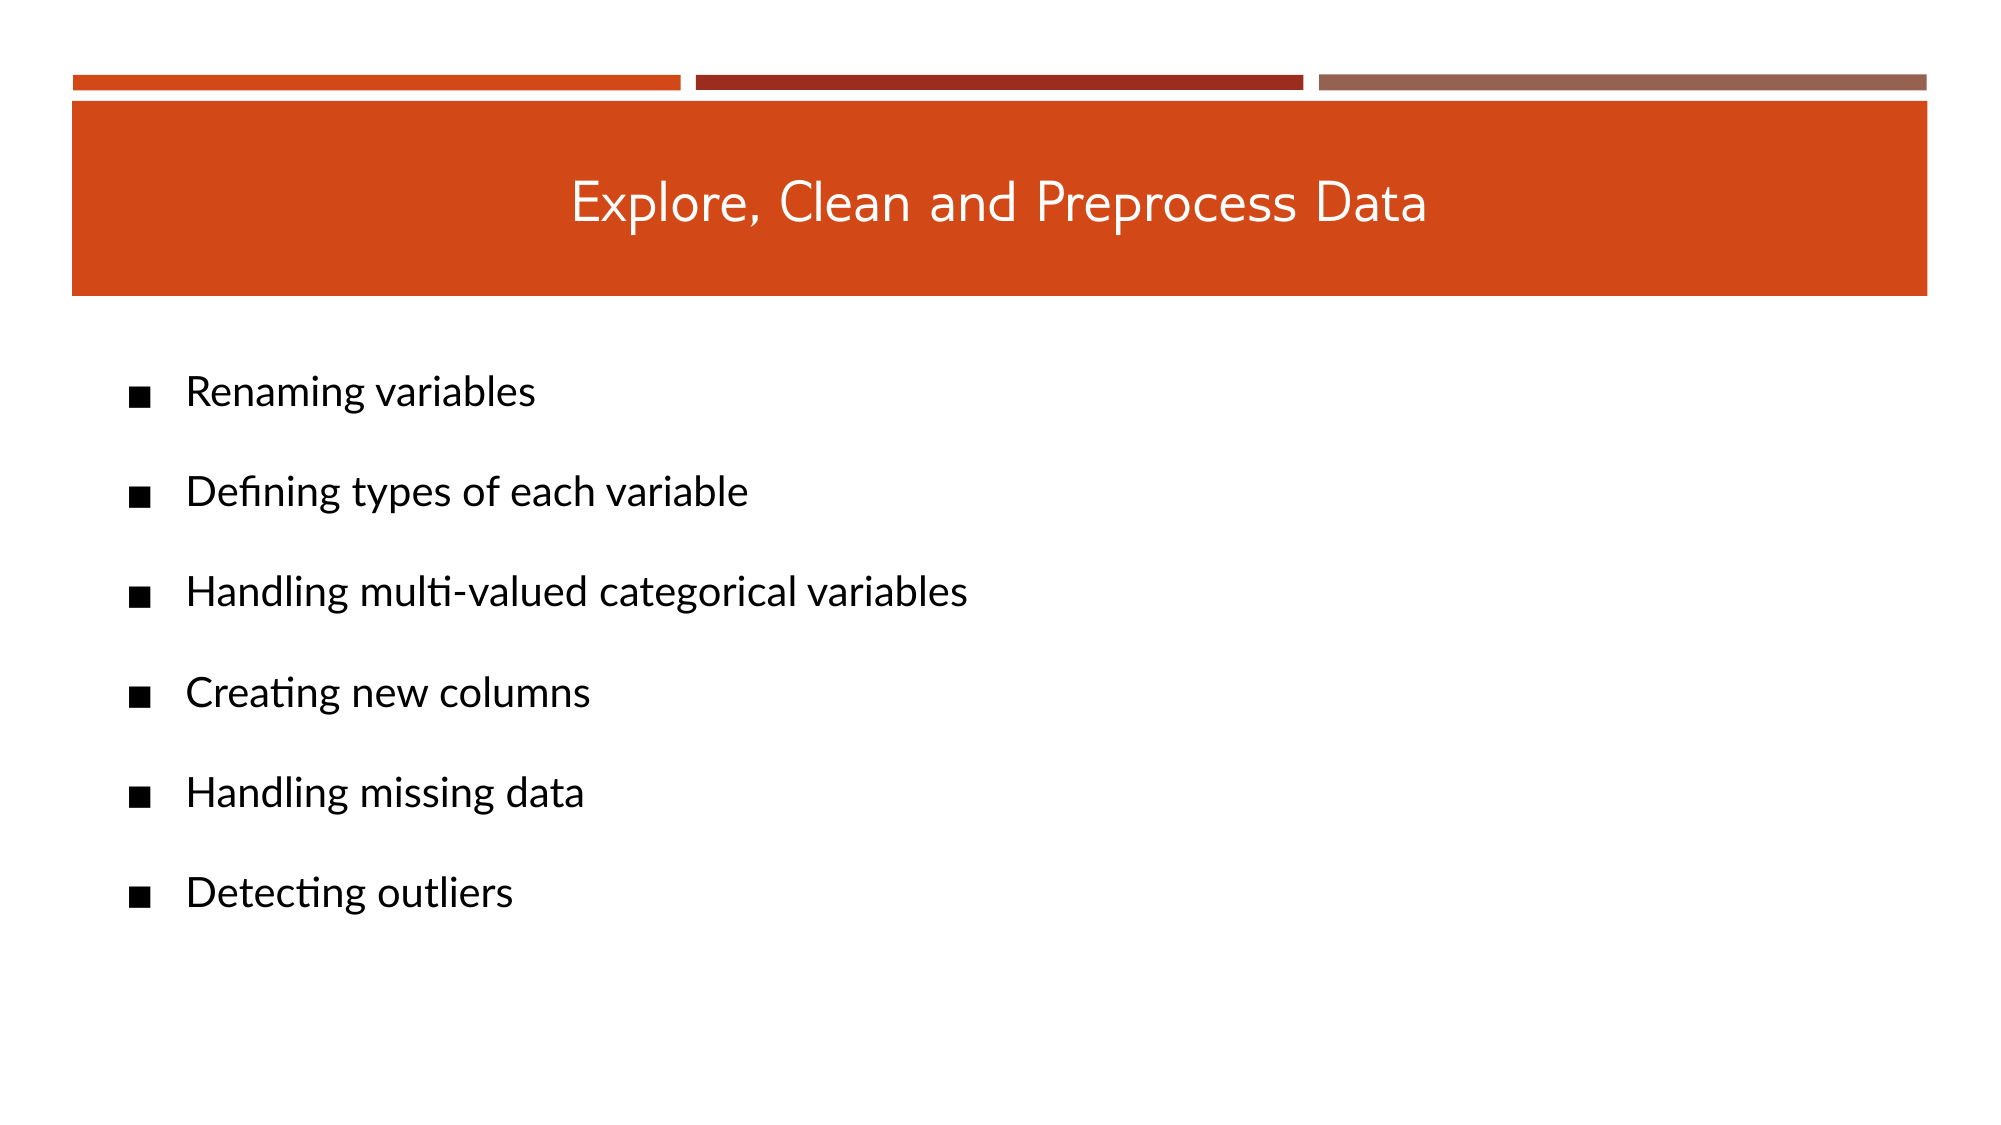

# Explore, Clean and Preprocess Data
Renaming variables

Defining types of each variable

Handling multi-valued categorical variables

Creating new columns

Handling missing data

Detecting outliers